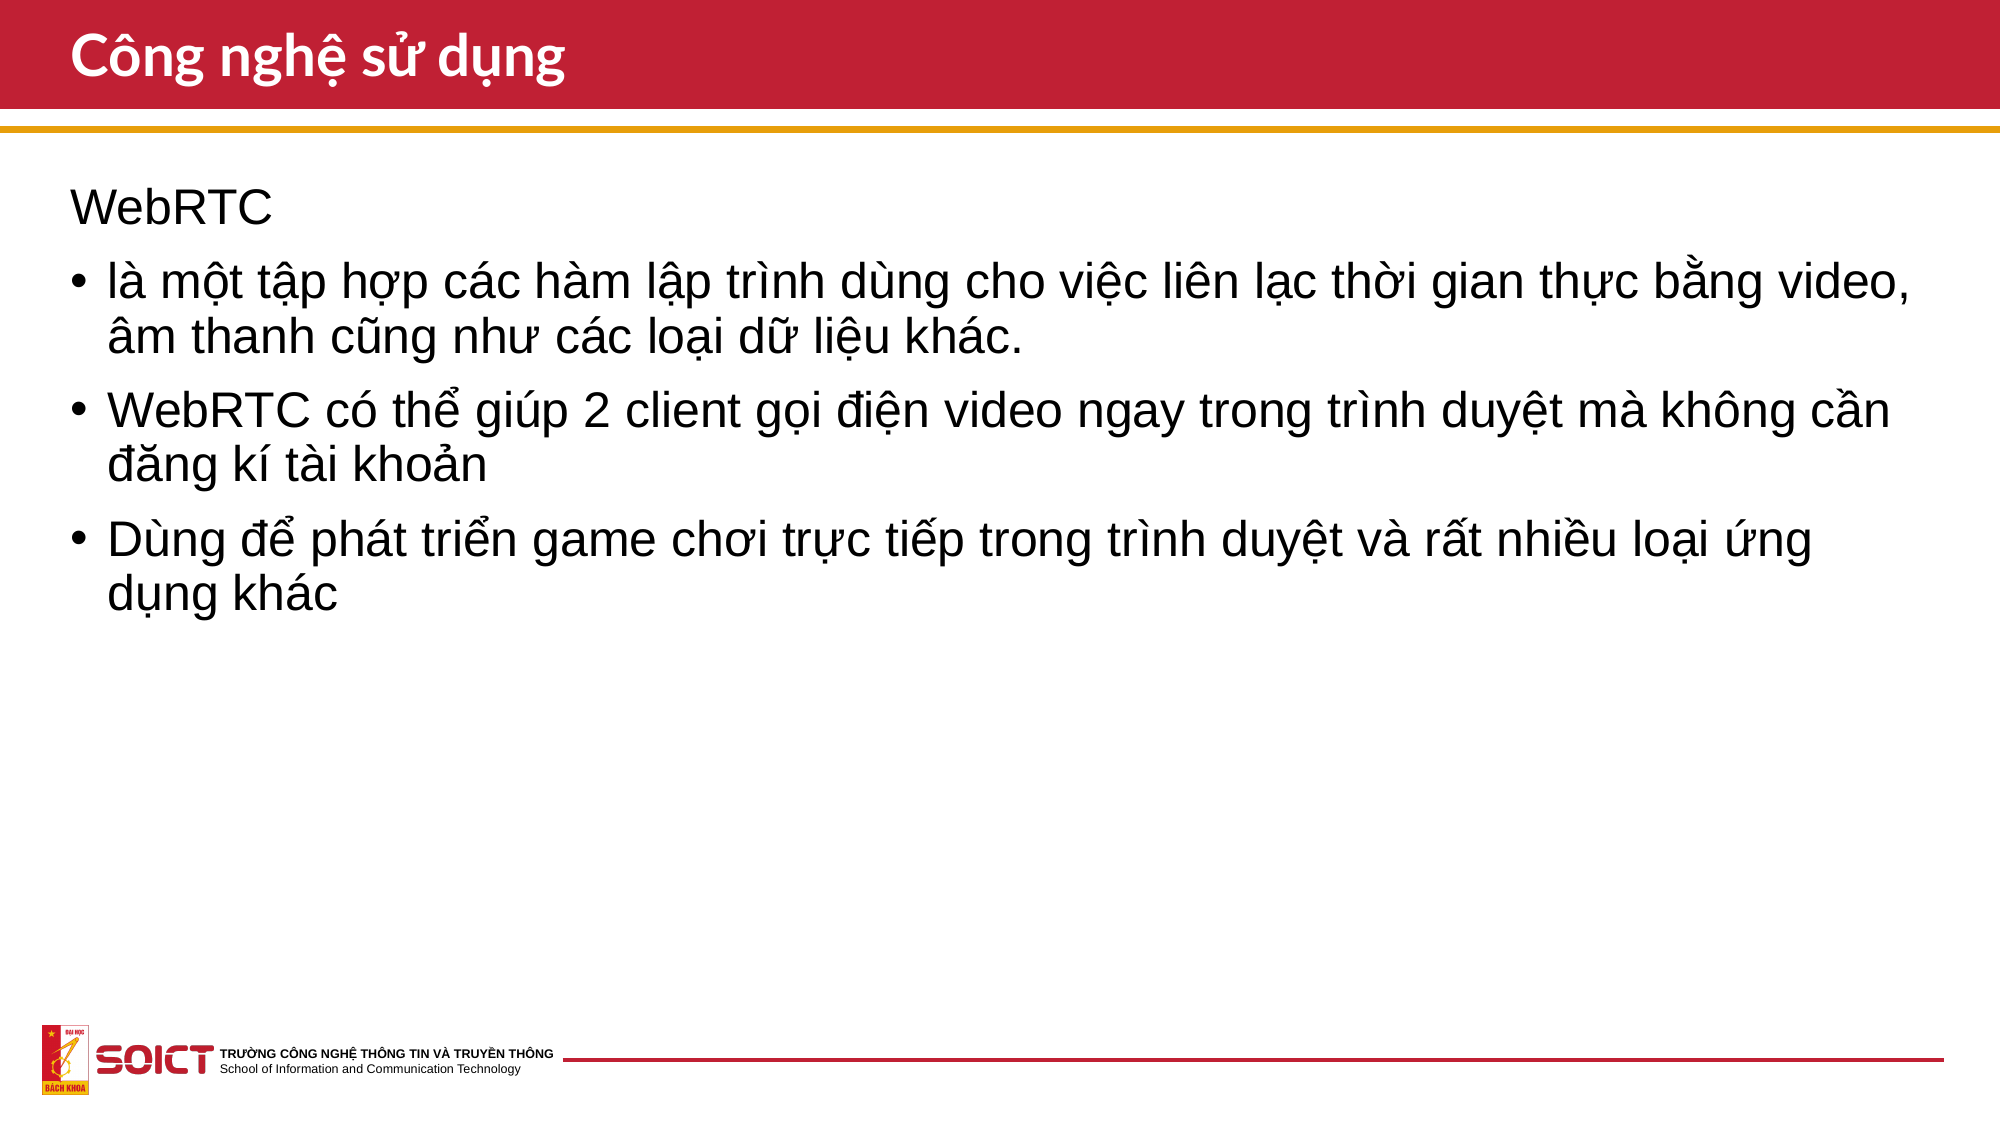

# Công nghệ sử dụng
WebRTC
là một tập hợp các hàm lập trình dùng cho việc liên lạc thời gian thực bằng video, âm thanh cũng như các loại dữ liệu khác.
WebRTC có thể giúp 2 client gọi điện video ngay trong trình duyệt mà không cần đăng kí tài khoản
Dùng để phát triển game chơi trực tiếp trong trình duyệt và rất nhiều loại ứng dụng khác